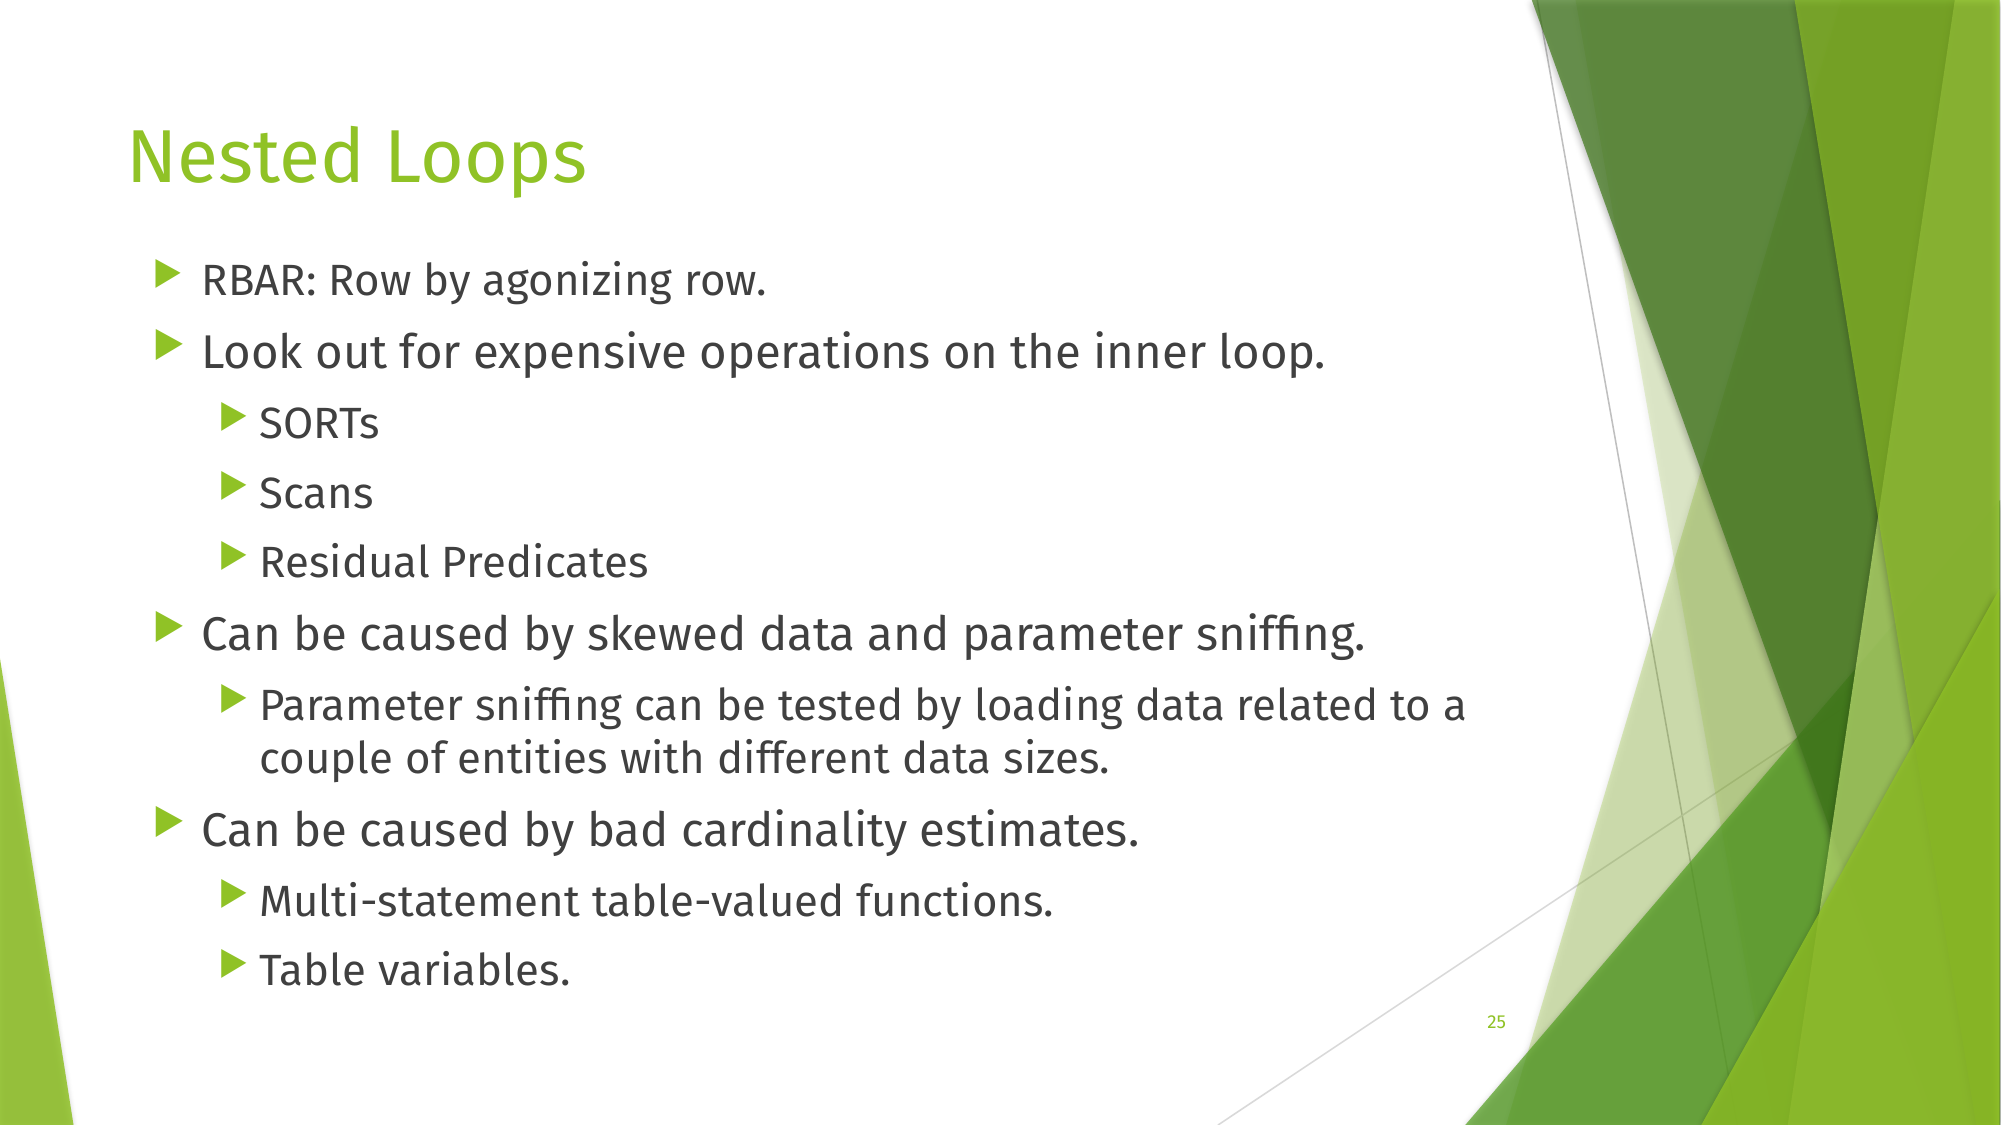

# Nested Loops
RBAR: Row by agonizing row.
Look out for expensive operations on the inner loop.
SORTs
Scans
Residual Predicates
Can be caused by skewed data and parameter sniffing.
Parameter sniffing can be tested by loading data related to a couple of entities with different data sizes.
Can be caused by bad cardinality estimates.
Multi-statement table-valued functions.
Table variables.
25